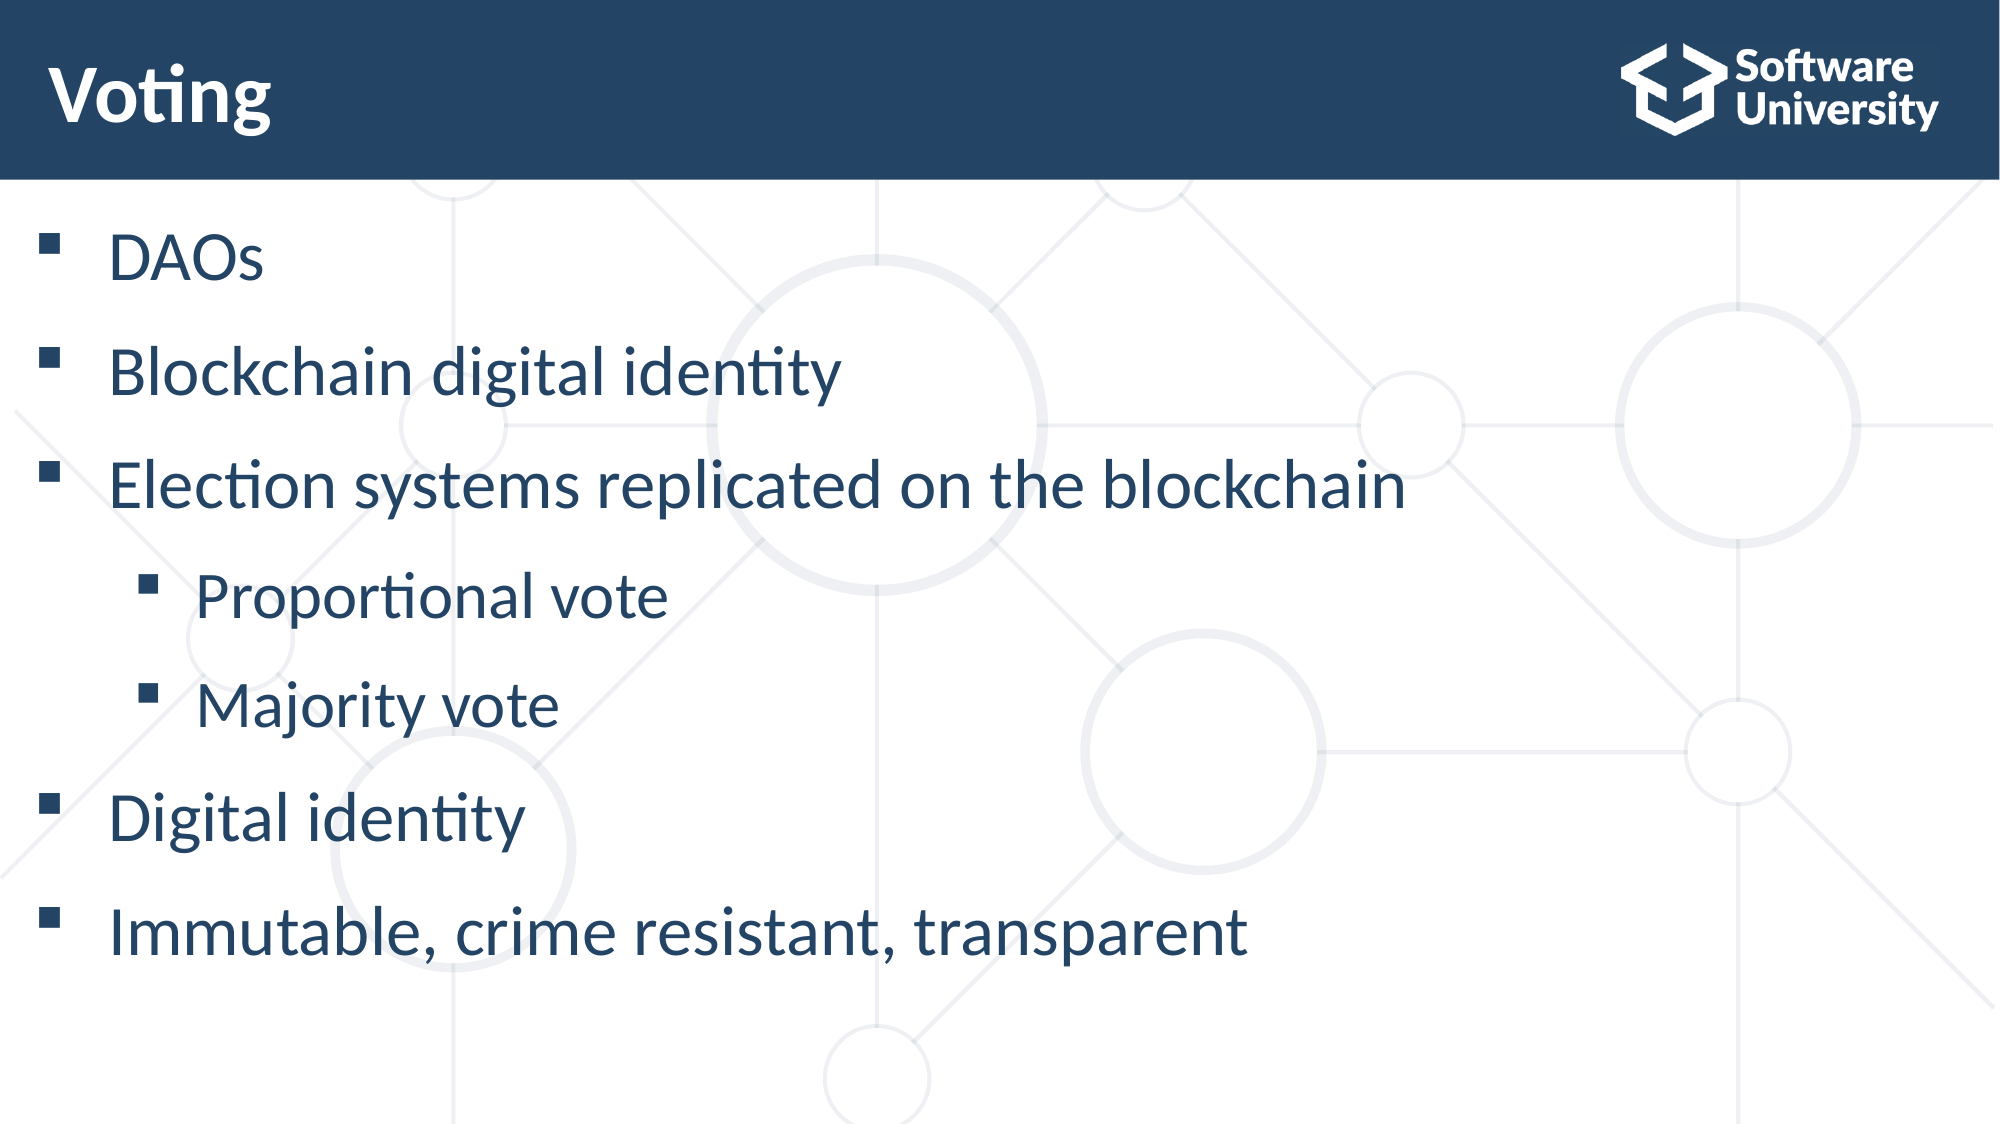

# Voting
DAOs
Blockchain digital identity
Election systems replicated on the blockchain
Proportional vote
Majority vote
Digital identity
Immutable, crime resistant, transparent